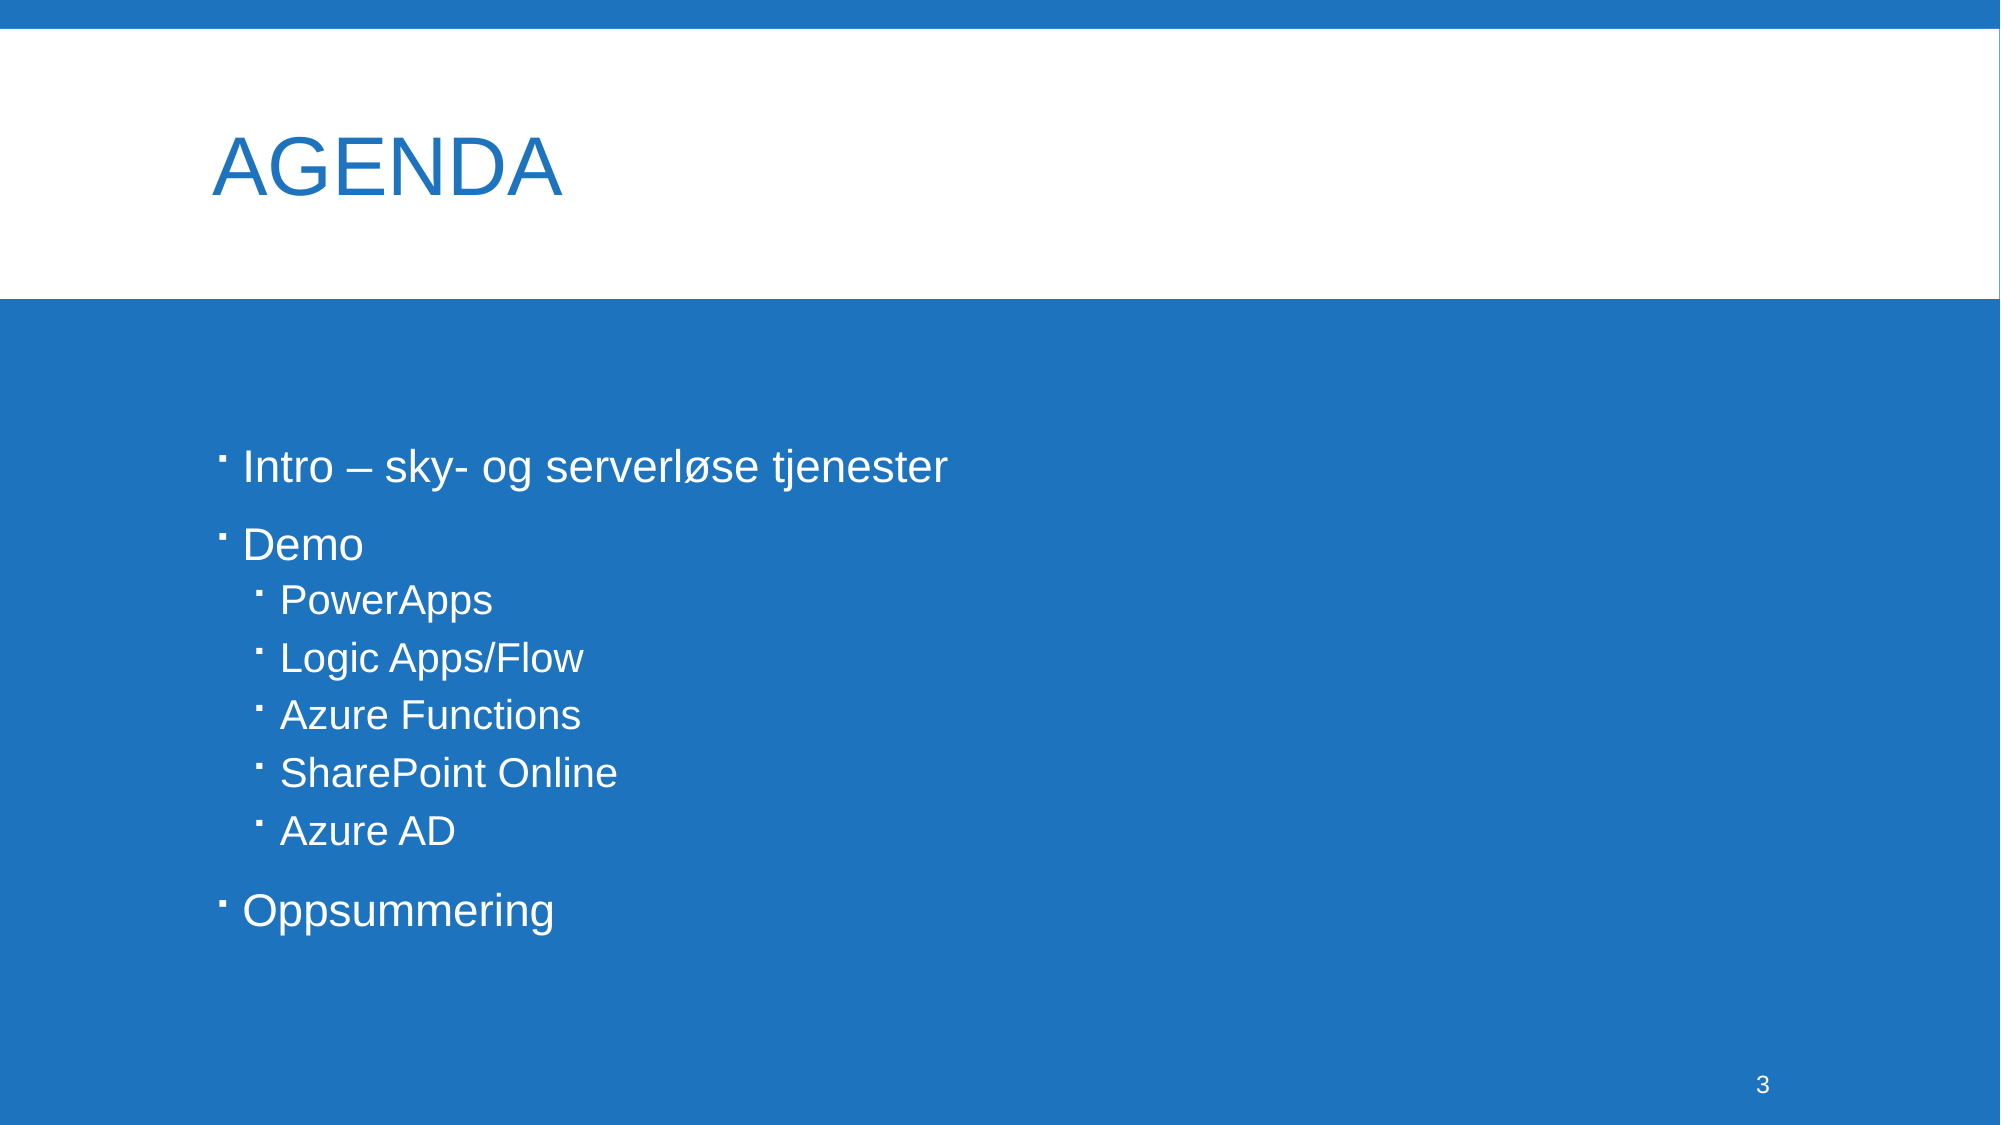

# Agenda
Intro – sky- og serverløse tjenester
Demo
PowerApps
Logic Apps/Flow
Azure Functions
SharePoint Online
Azure AD
Oppsummering

3